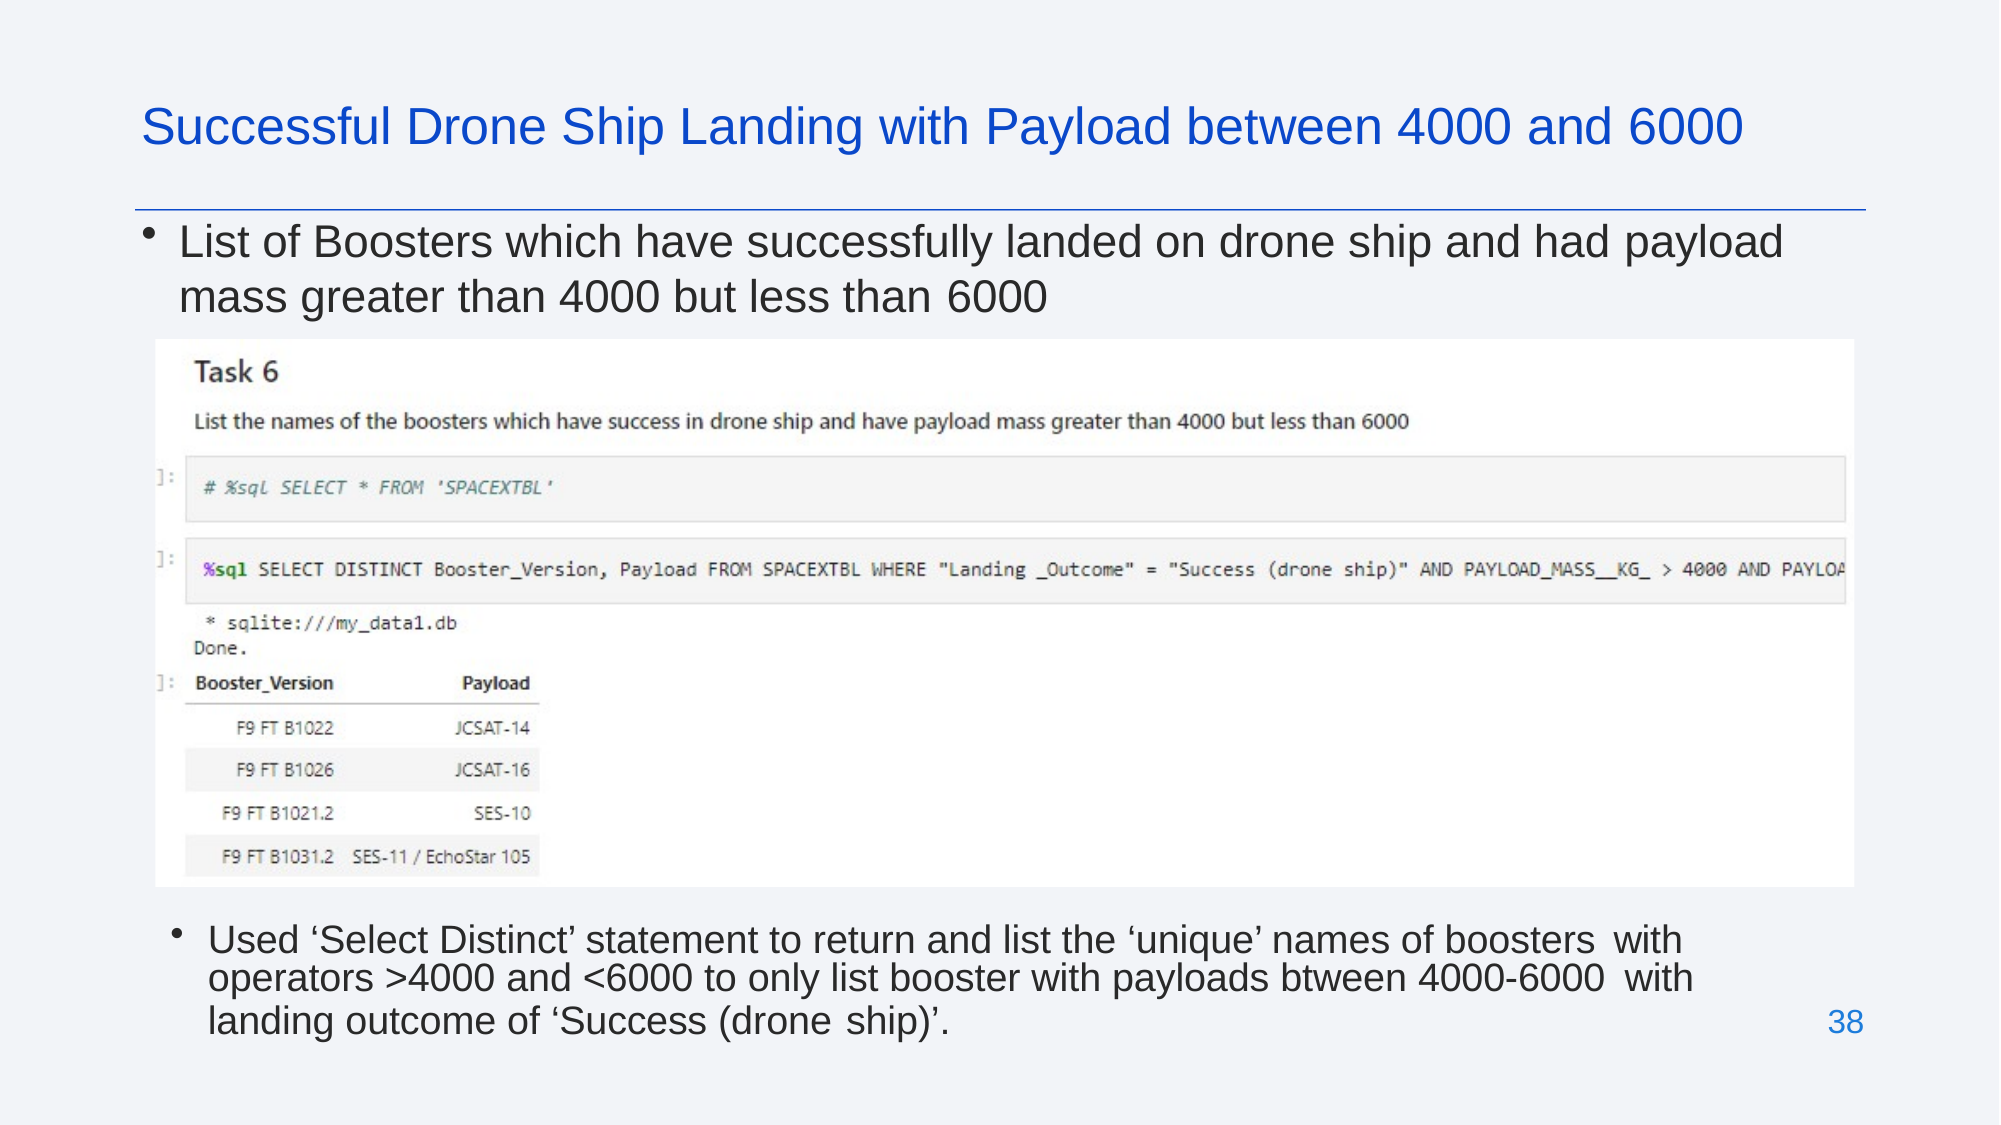

# Successful Drone Ship Landing with Payload between 4000 and 6000
List of Boosters which have successfully landed on drone ship and had payload
mass greater than 4000 but less than 6000

Used ‘Select Distinct’ statement to return and list the ‘unique’ names of boosters with
operators >4000 and <6000 to only list booster with payloads btween 4000-6000 with
landing outcome of ‘Success (drone ship)’.
38